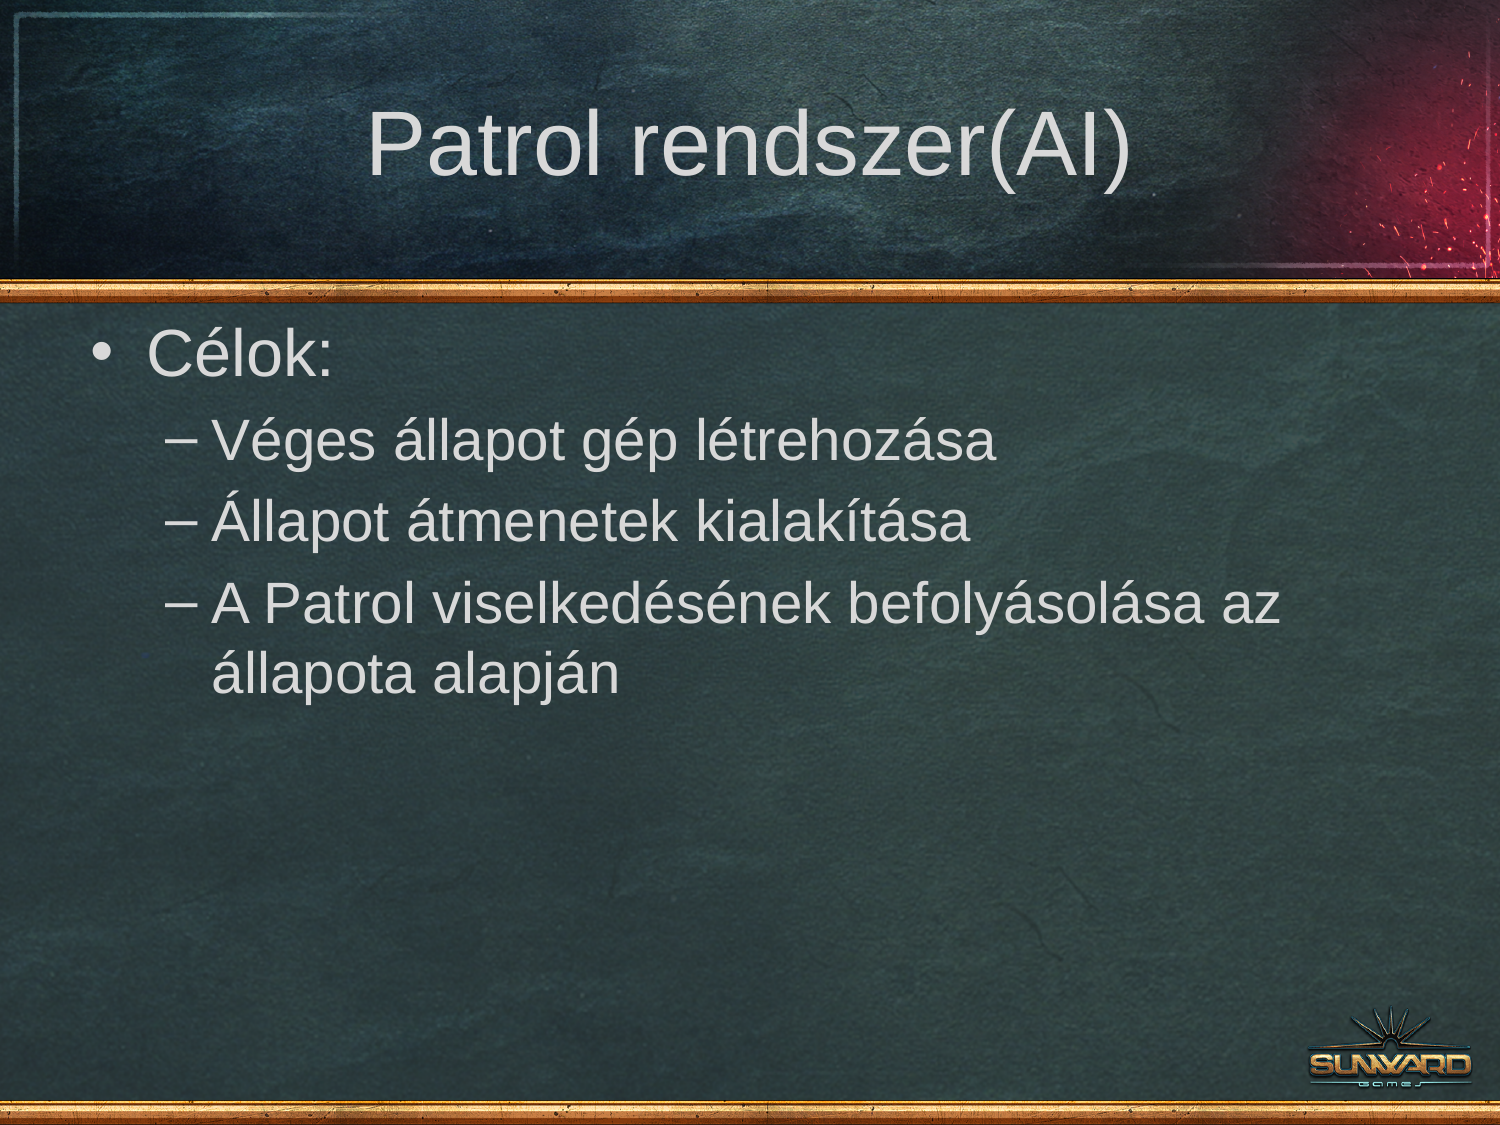

# Patrol rendszer(AI)
Célok:
Véges állapot gép létrehozása
Állapot átmenetek kialakítása
A Patrol viselkedésének befolyásolása az állapota alapján